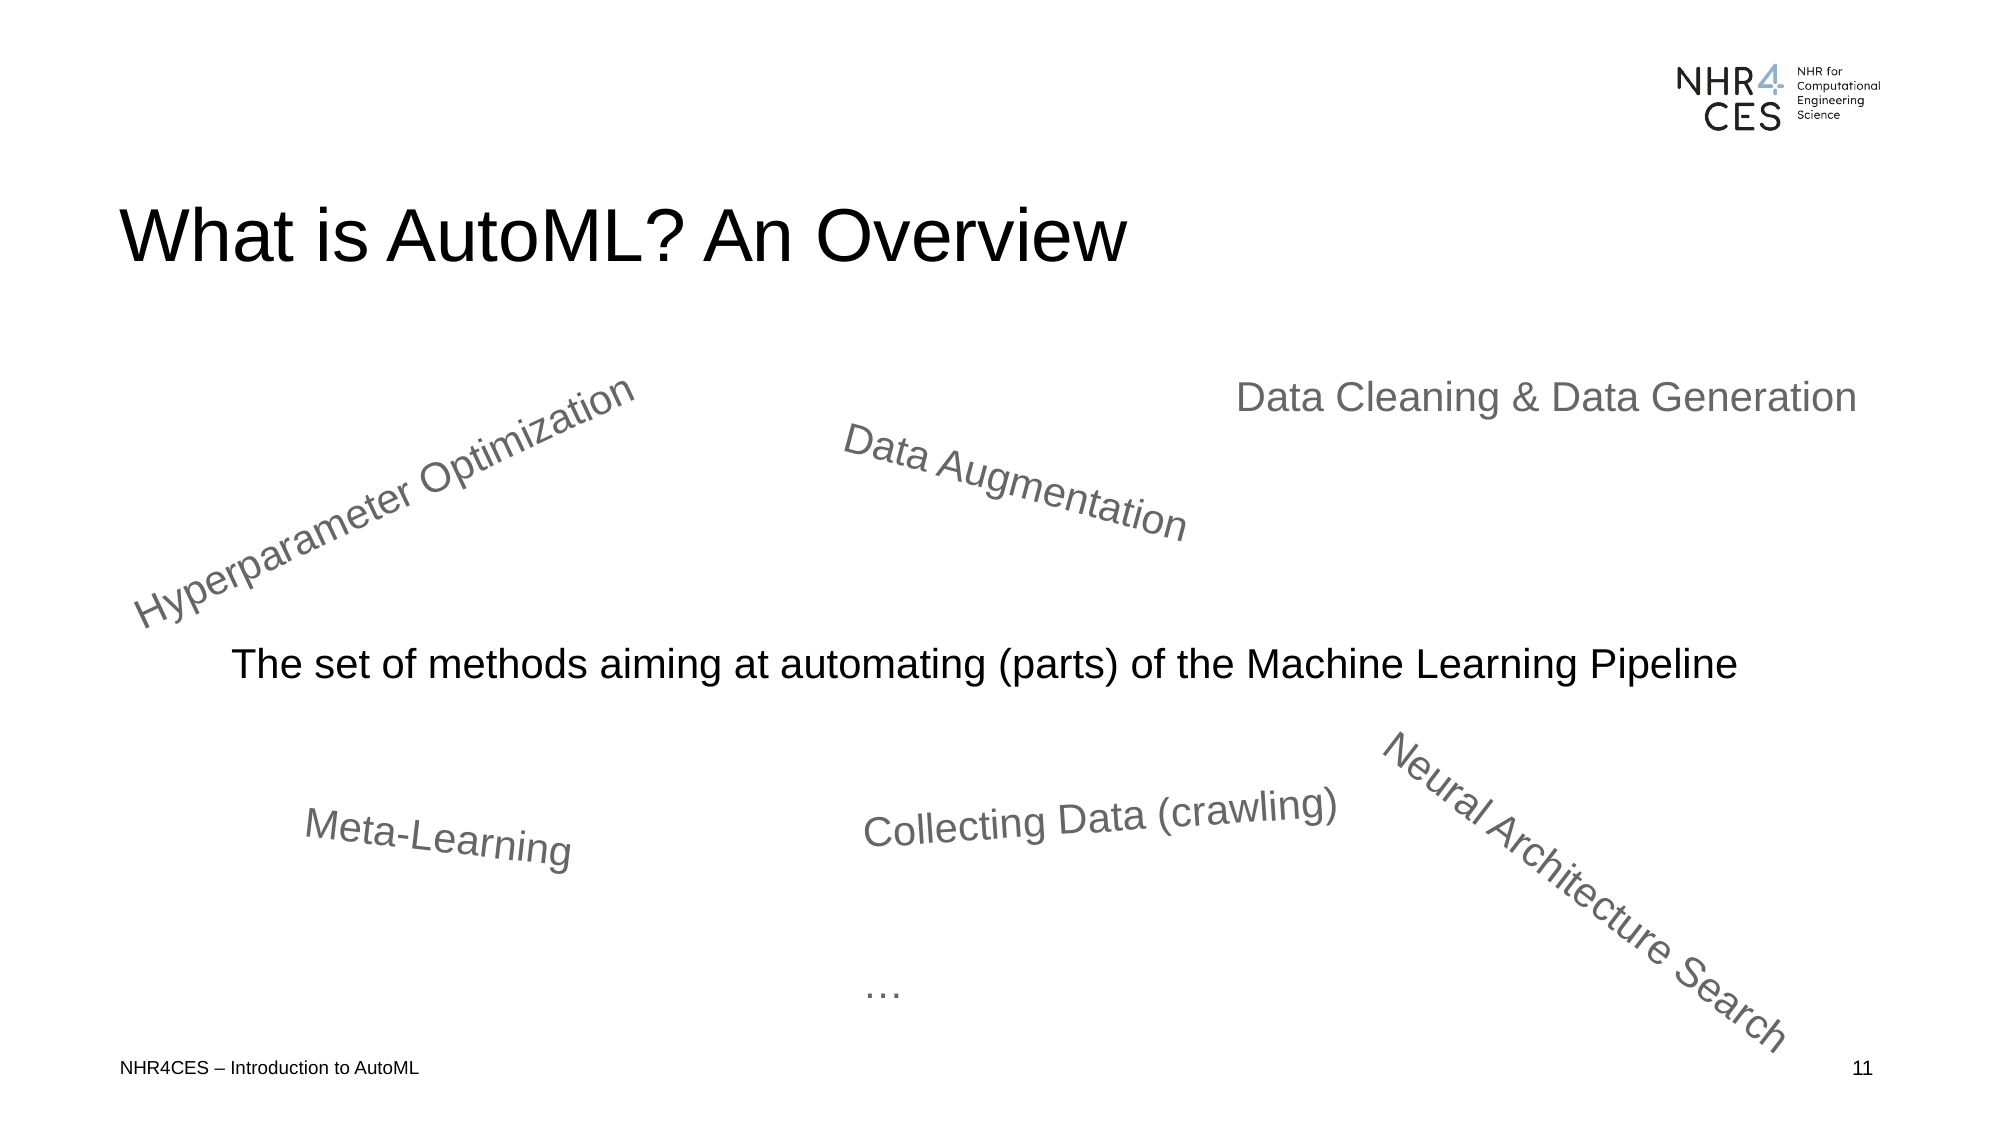

#
What is AutoML? An Overview
Data Cleaning & Data Generation
Data Augmentation
Hyperparameter Optimization
The set of methods aiming at automating (parts) of the Machine Learning Pipeline
Collecting Data (crawling)
Meta-Learning
Neural Architecture Search
…